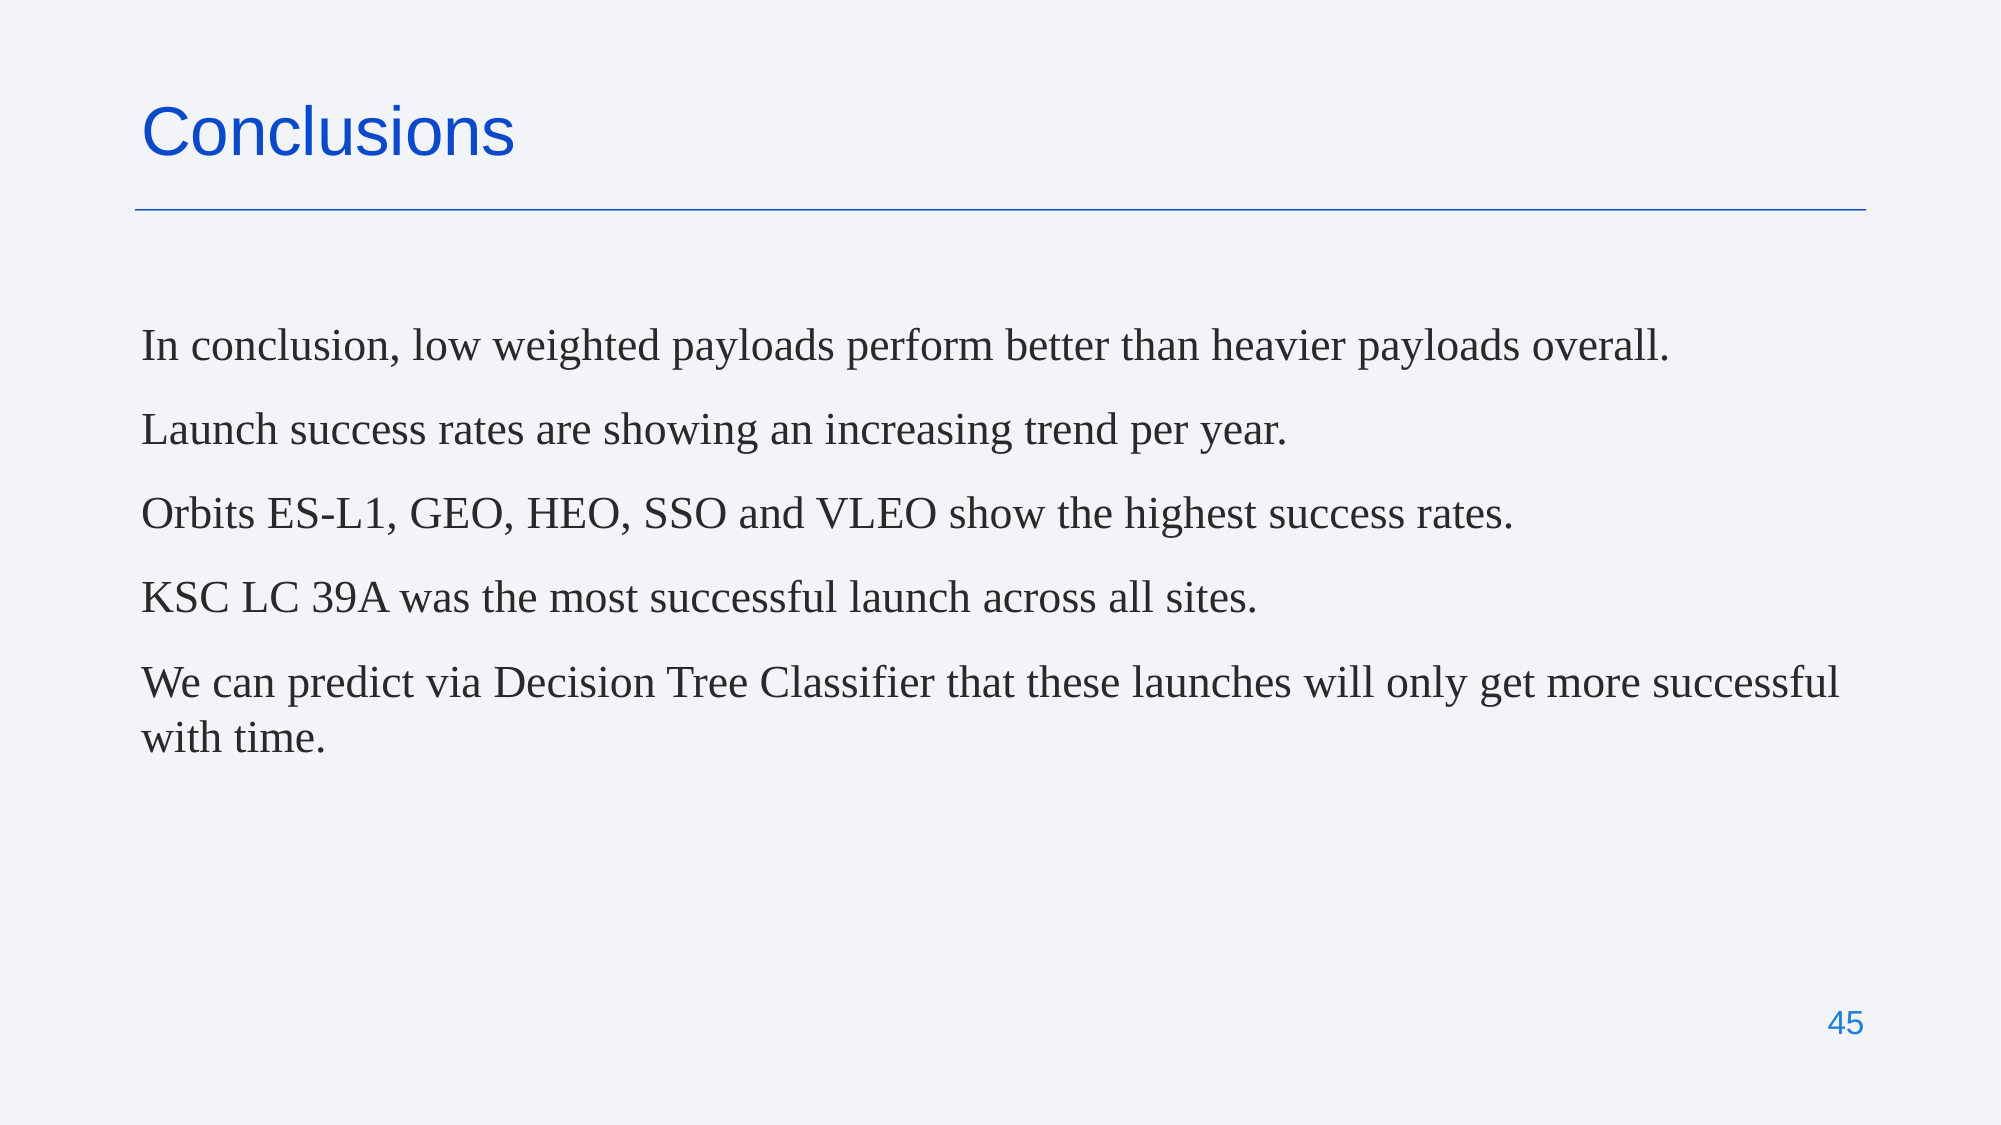

Conclusions
In conclusion, low weighted payloads perform better than heavier payloads overall.
Launch success rates are showing an increasing trend per year.
Orbits ES-L1, GEO, HEO, SSO and VLEO show the highest success rates.
KSC LC 39A was the most successful launch across all sites.
We can predict via Decision Tree Classifier that these launches will only get more successful with time.
45